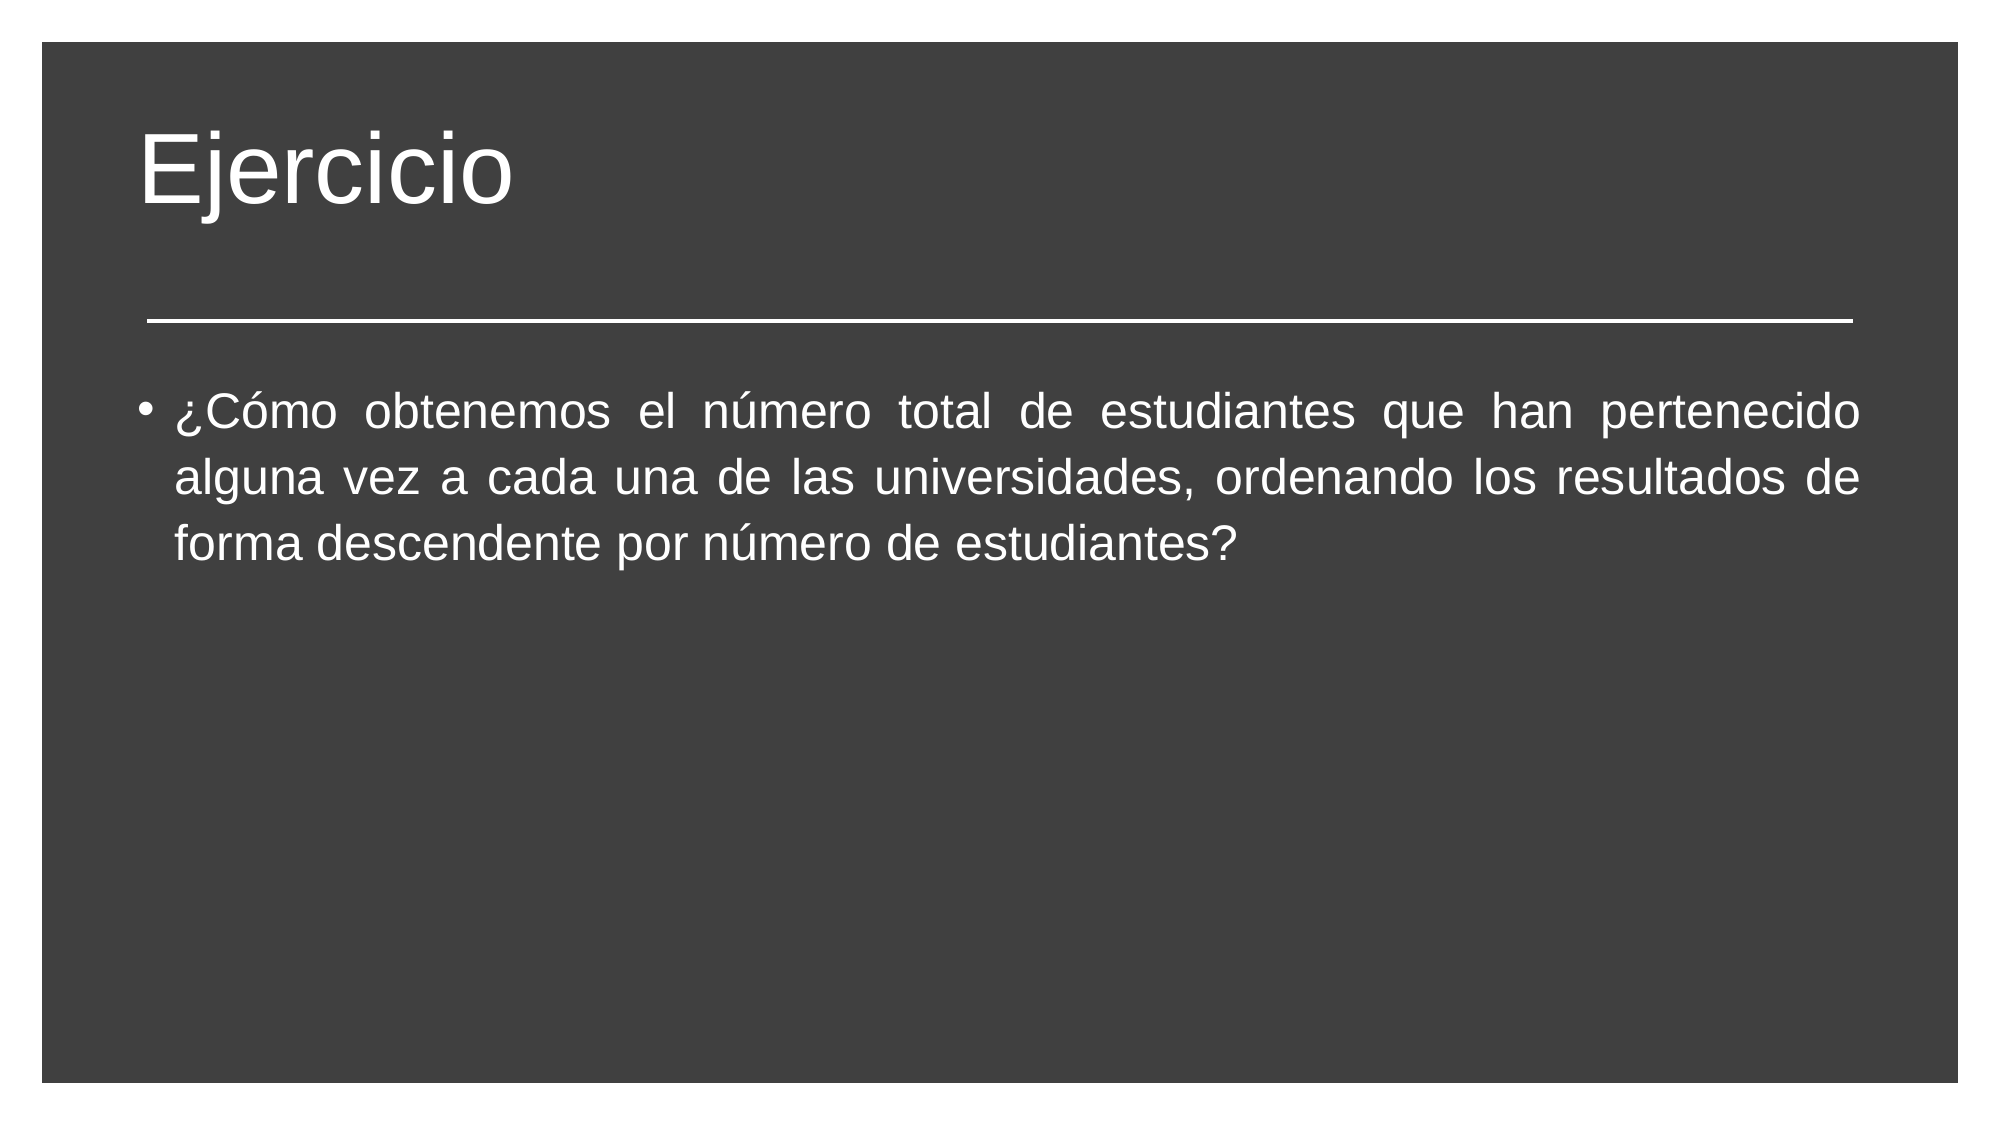

# Ejercicio
¿Cómo obtenemos el número total de estudiantes que han pertenecido alguna vez a cada una de las universidades, ordenando los resultados de forma descendente por número de estudiantes?